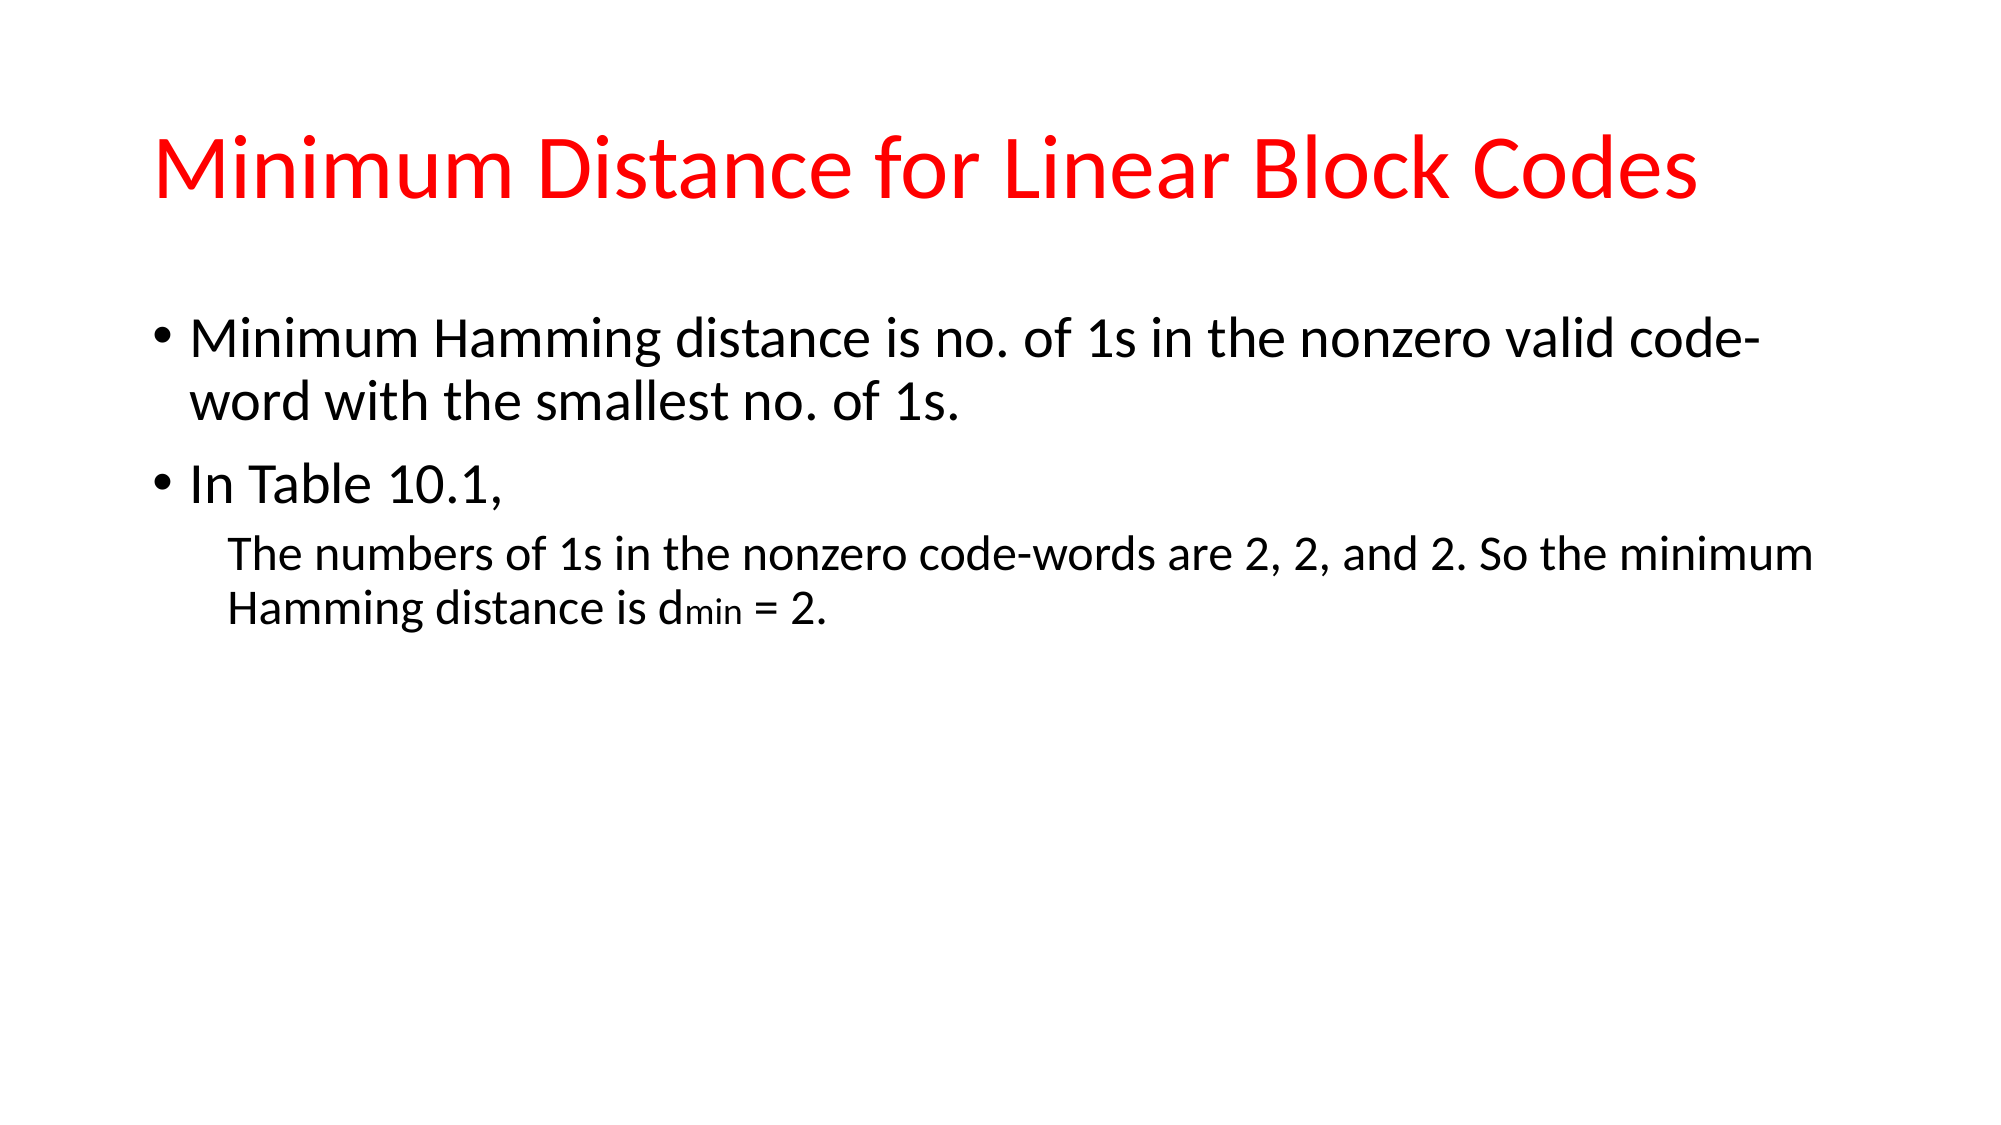

# Minimum Distance for Linear Block Codes
Minimum Hamming distance is no. of 1s in the nonzero valid code-word with the smallest no. of 1s.
In Table 10.1,
The numbers of 1s in the nonzero code-words are 2, 2, and 2. So the minimum Hamming distance is dmin = 2.